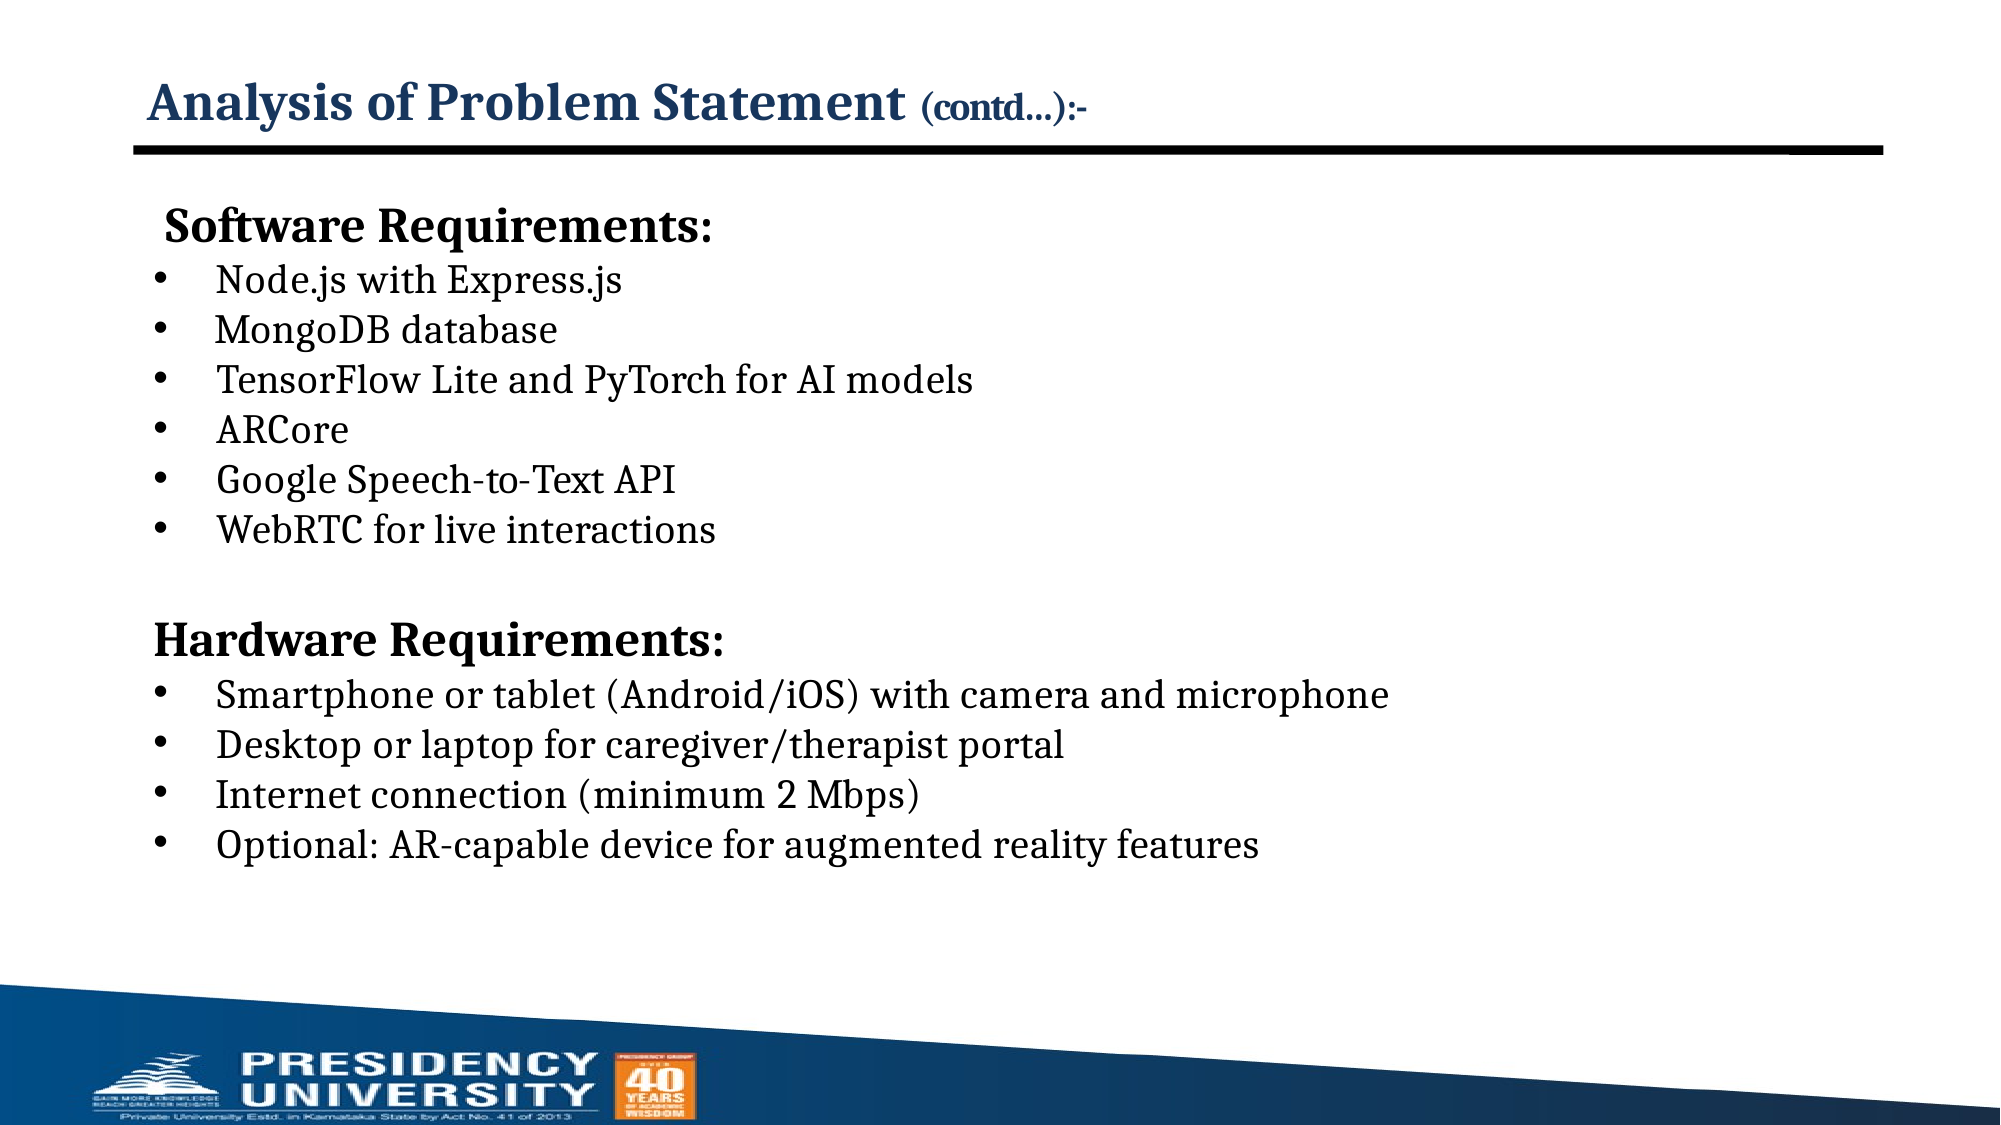

# Analysis of Problem Statement (contd…):-
Software Requirements:
Node.js with Express.js
MongoDB database
TensorFlow Lite and PyTorch for AI models
ARCore
Google Speech-to-Text API
WebRTC for live interactions

Hardware Requirements:
Smartphone or tablet (Android/iOS) with camera and microphone
Desktop or laptop for caregiver/therapist portal
Internet connection (minimum 2 Mbps)
Optional: AR-capable device for augmented reality features